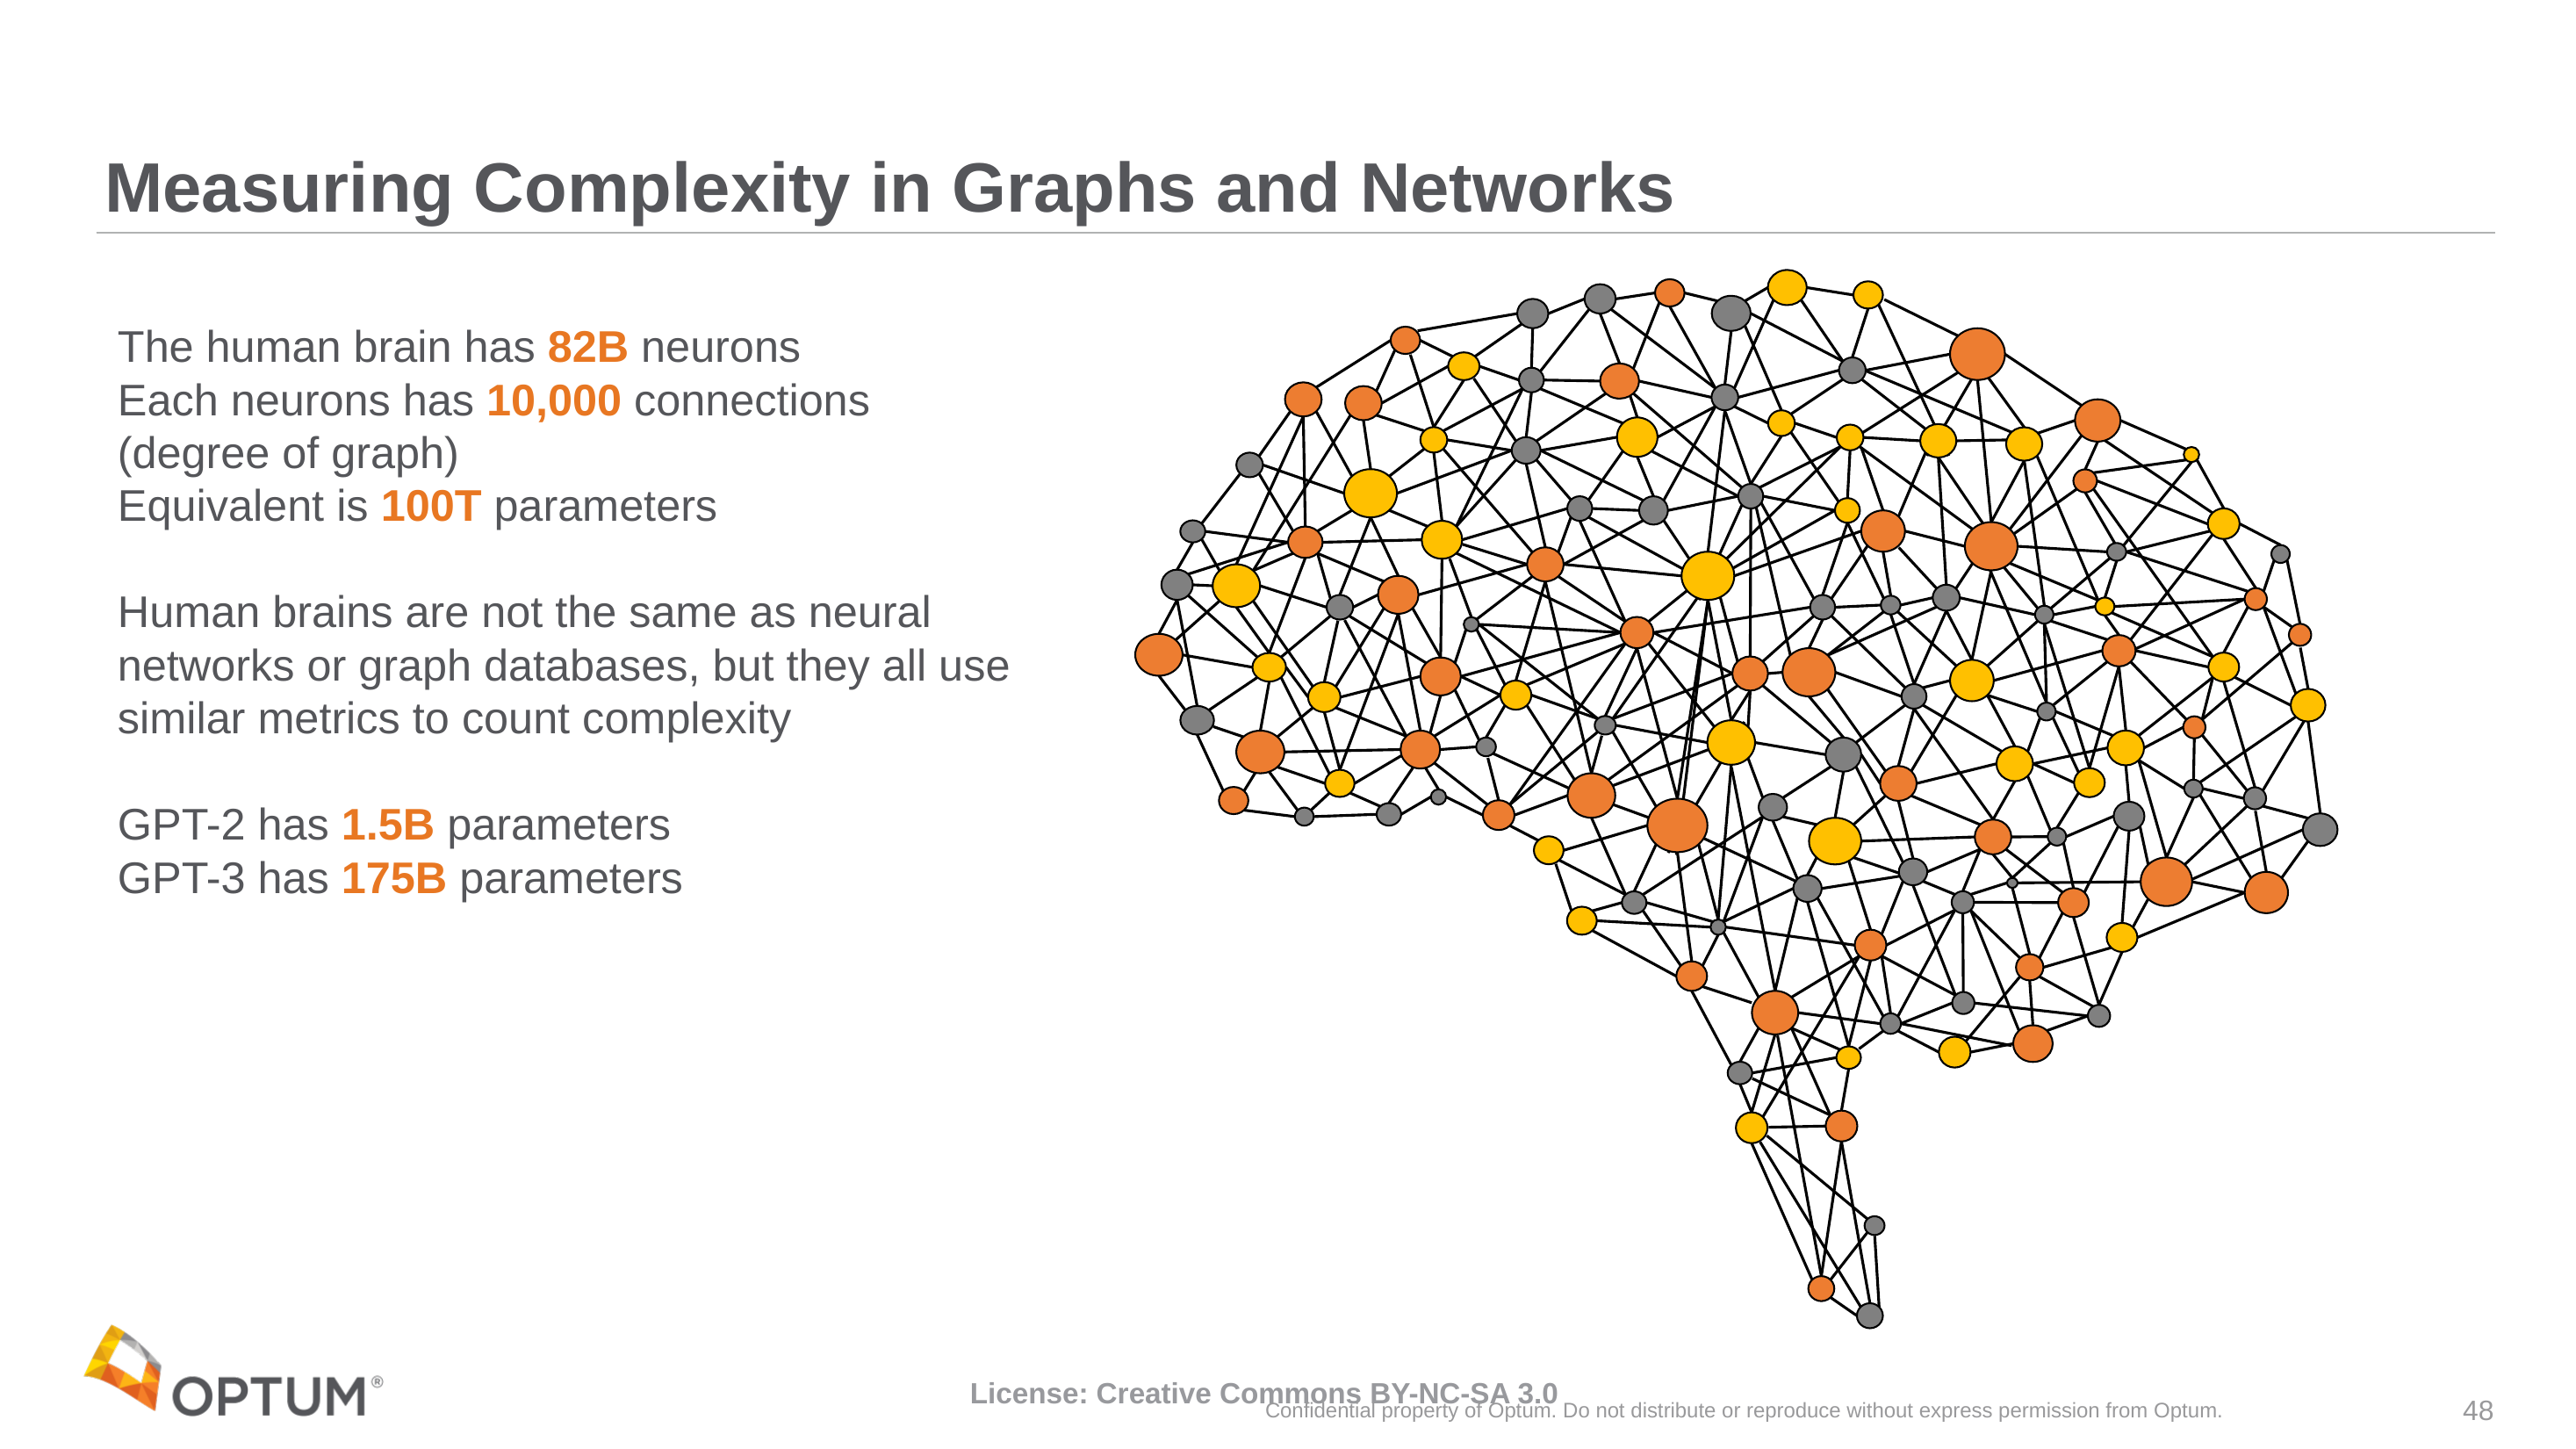

# Measuring Complexity in Graphs and Networks

The human brain has 82B neurons
Each neurons has 10,000 connections
(degree of graph)
Equivalent is 100T parameters

Human brains are not the same as neural networks or graph databases, but they all use similar metrics to count complexity

GPT-2 has 1.5B parameters
GPT-3 has 175B parameters
Confidential property of Optum. Do not distribute or reproduce without express permission from Optum.
48